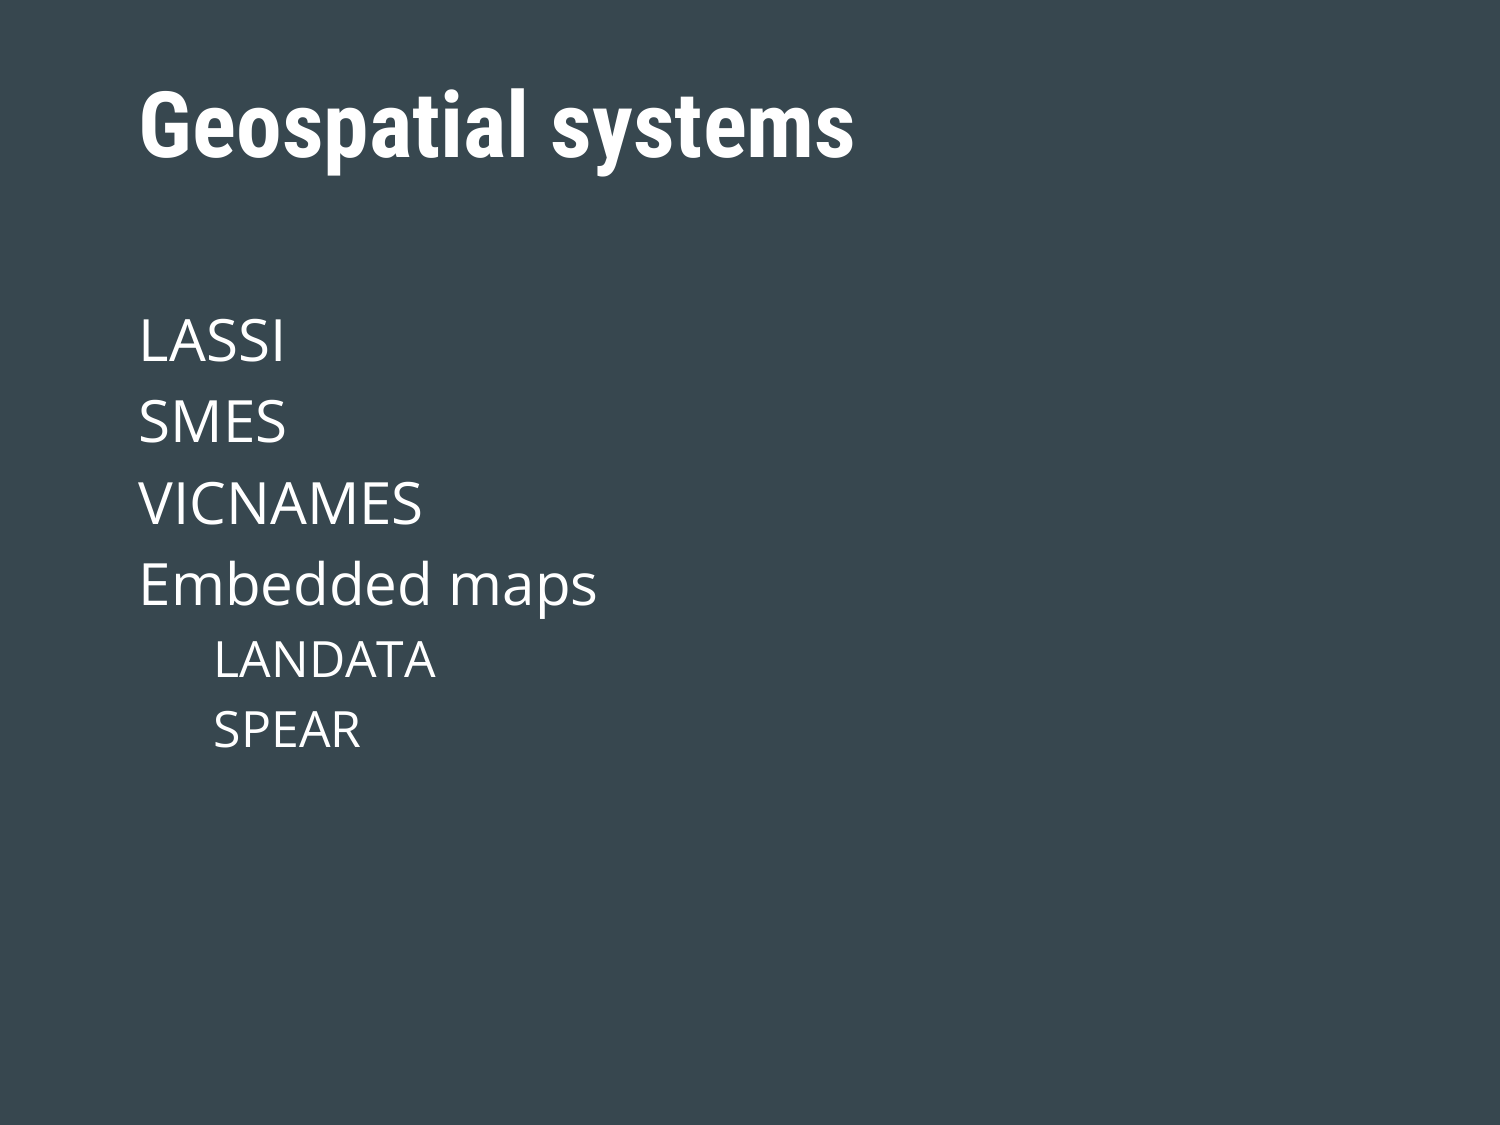

# Geospatial systems
LASSI
SMES
VICNAMES
Embedded maps
LANDATA
SPEAR